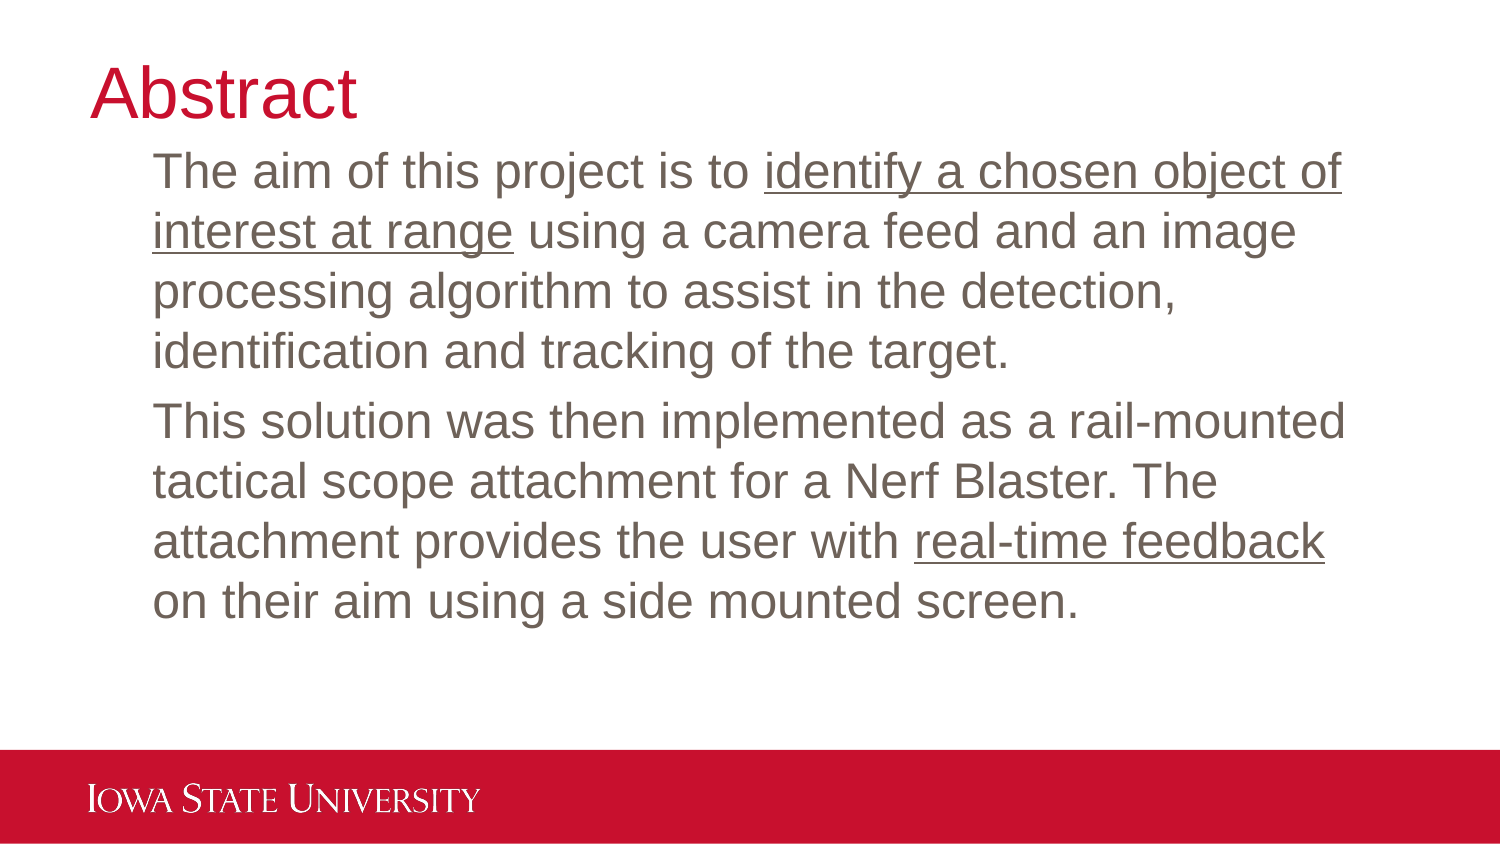

# Abstract
The aim of this project is to identify a chosen object of interest at range using a camera feed and an image processing algorithm to assist in the detection, identification and tracking of the target.
This solution was then implemented as a rail-mounted tactical scope attachment for a Nerf Blaster. The attachment provides the user with real-time feedback on their aim using a side mounted screen.